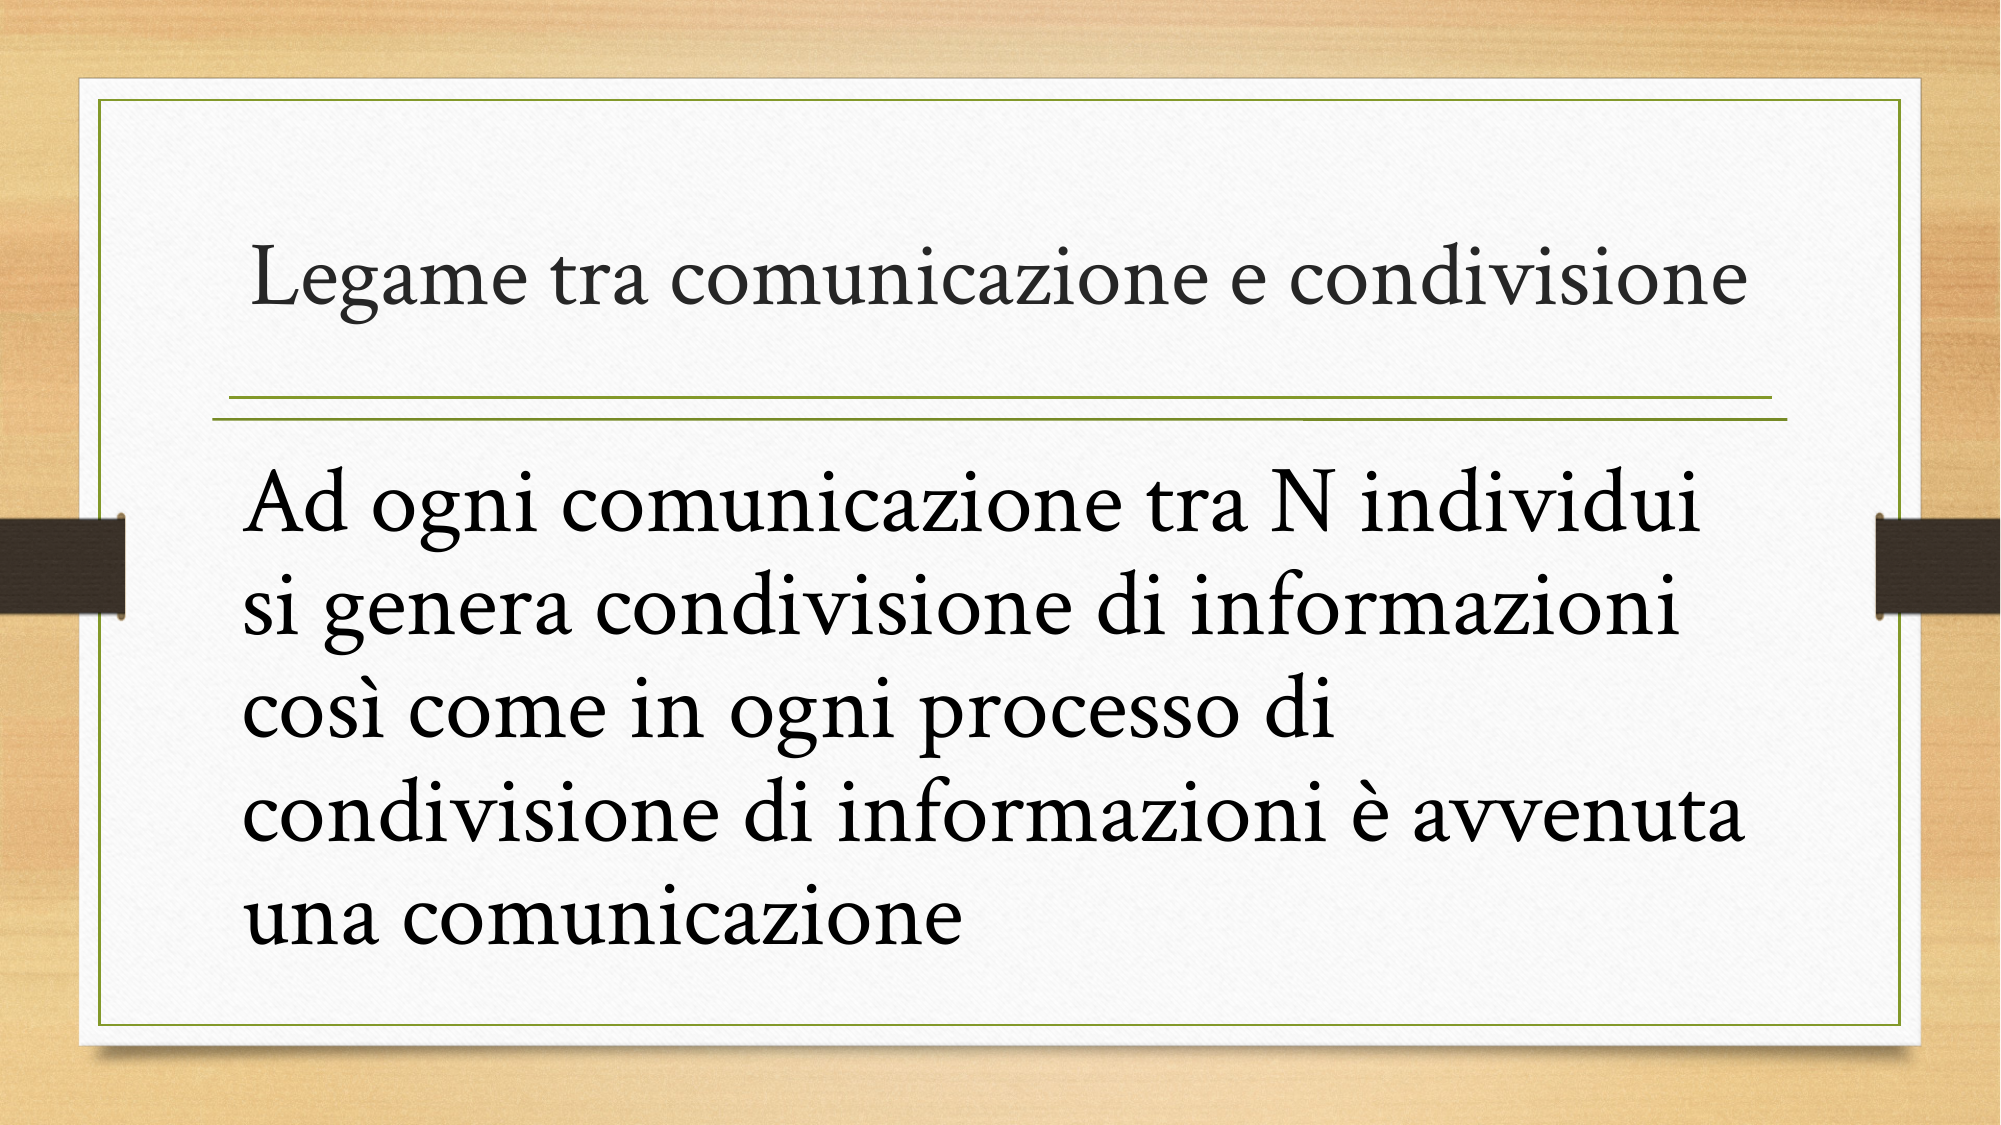

# Legame tra comunicazione e condivisione
Ad ogni comunicazione tra N individui si genera condivisione di informazioni così come in ogni processo di condivisione di informazioni è avvenuta una comunicazione